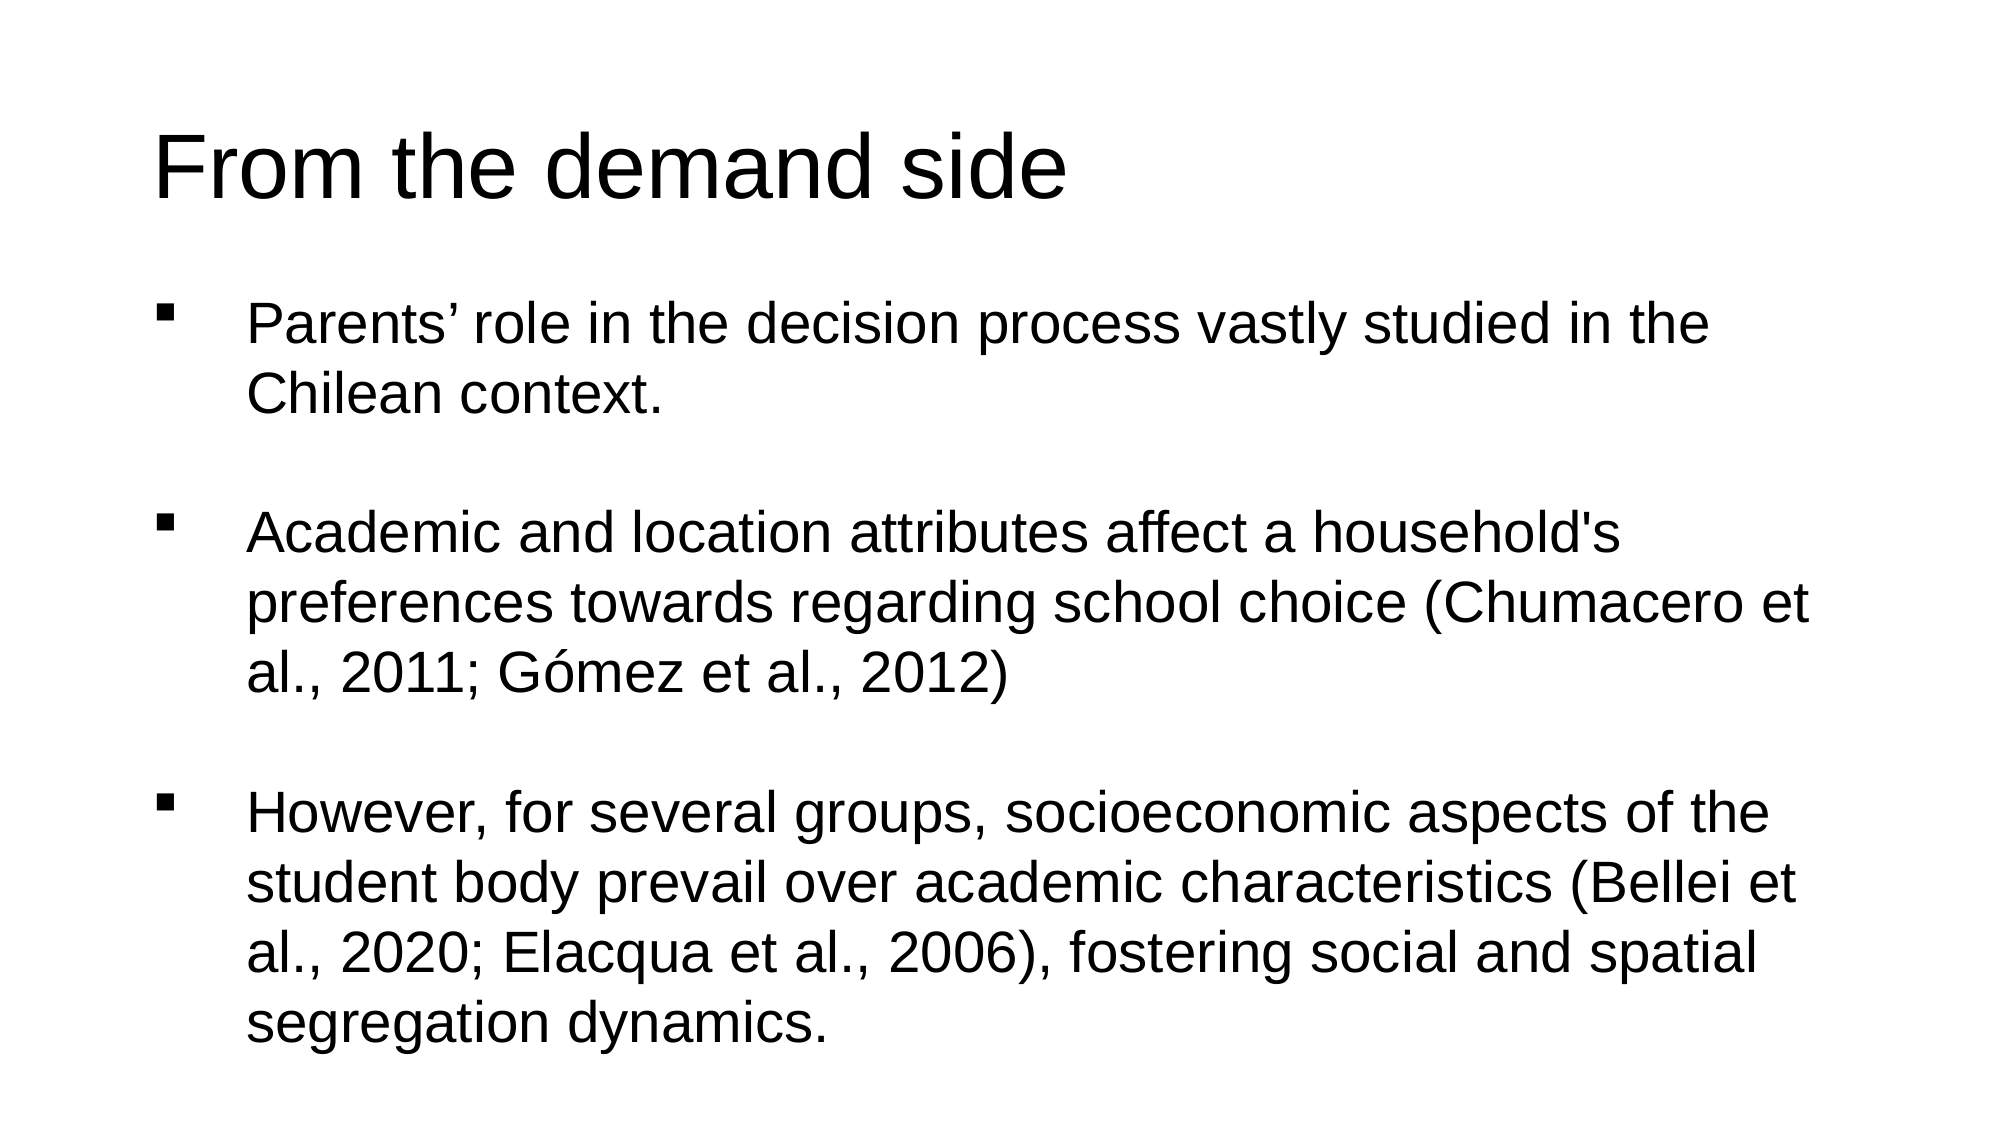

# From the demand side
Parents’ role in the decision process vastly studied in the Chilean context.

Academic and location attributes affect a household's preferences towards regarding school choice (Chumacero et al., 2011; Gómez et al., 2012)

However, for several groups, socioeconomic aspects of the student body prevail over academic characteristics (Bellei et al., 2020; Elacqua et al., 2006), fostering social and spatial segregation dynamics.